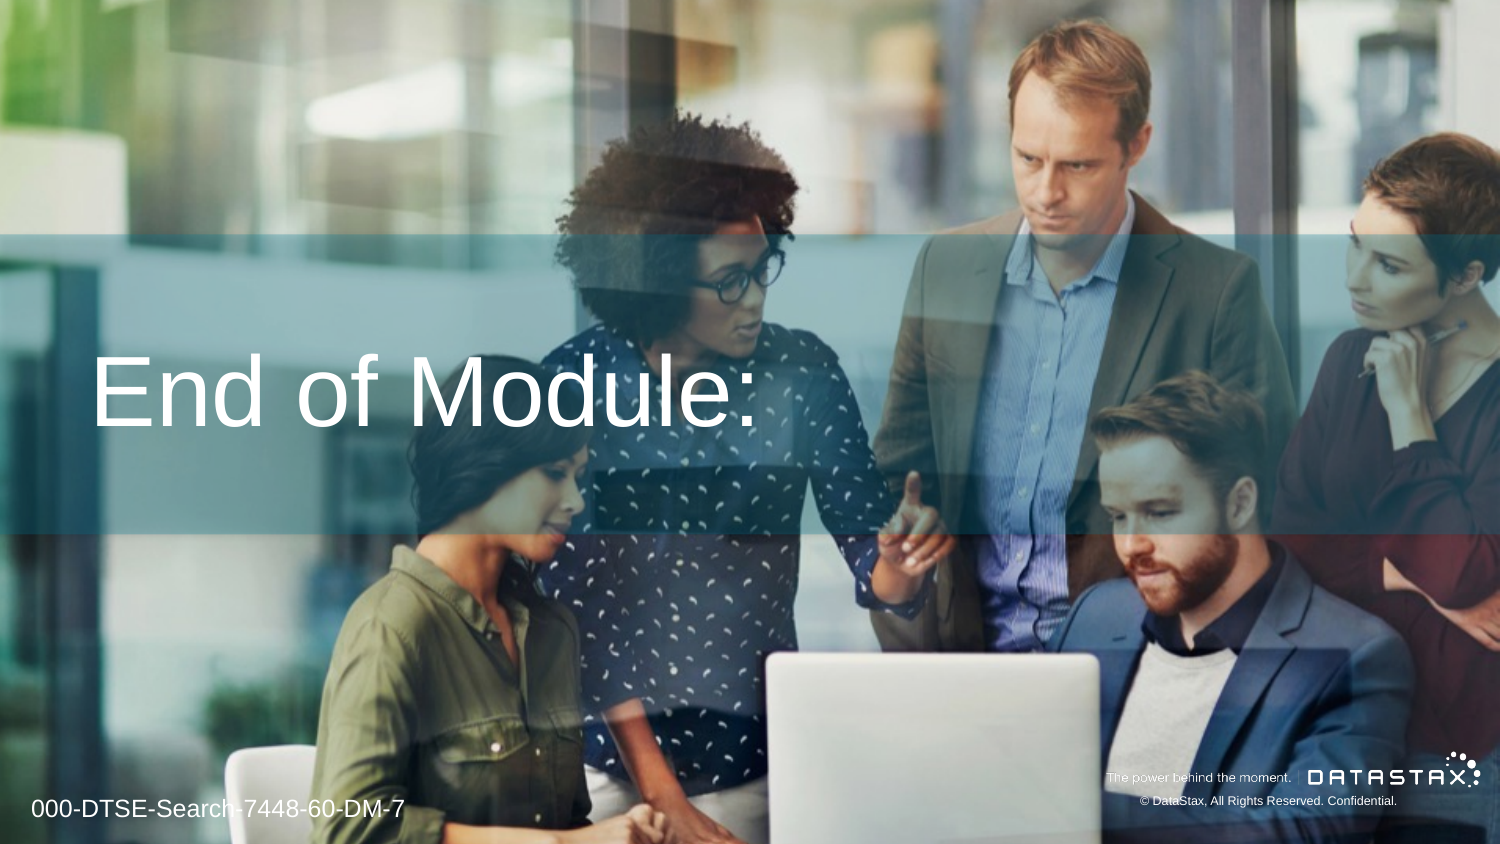

# End of Module:
000-DTSE-Search-7448-60-DM-7
© DataStax, All Rights Reserved. Confidential.